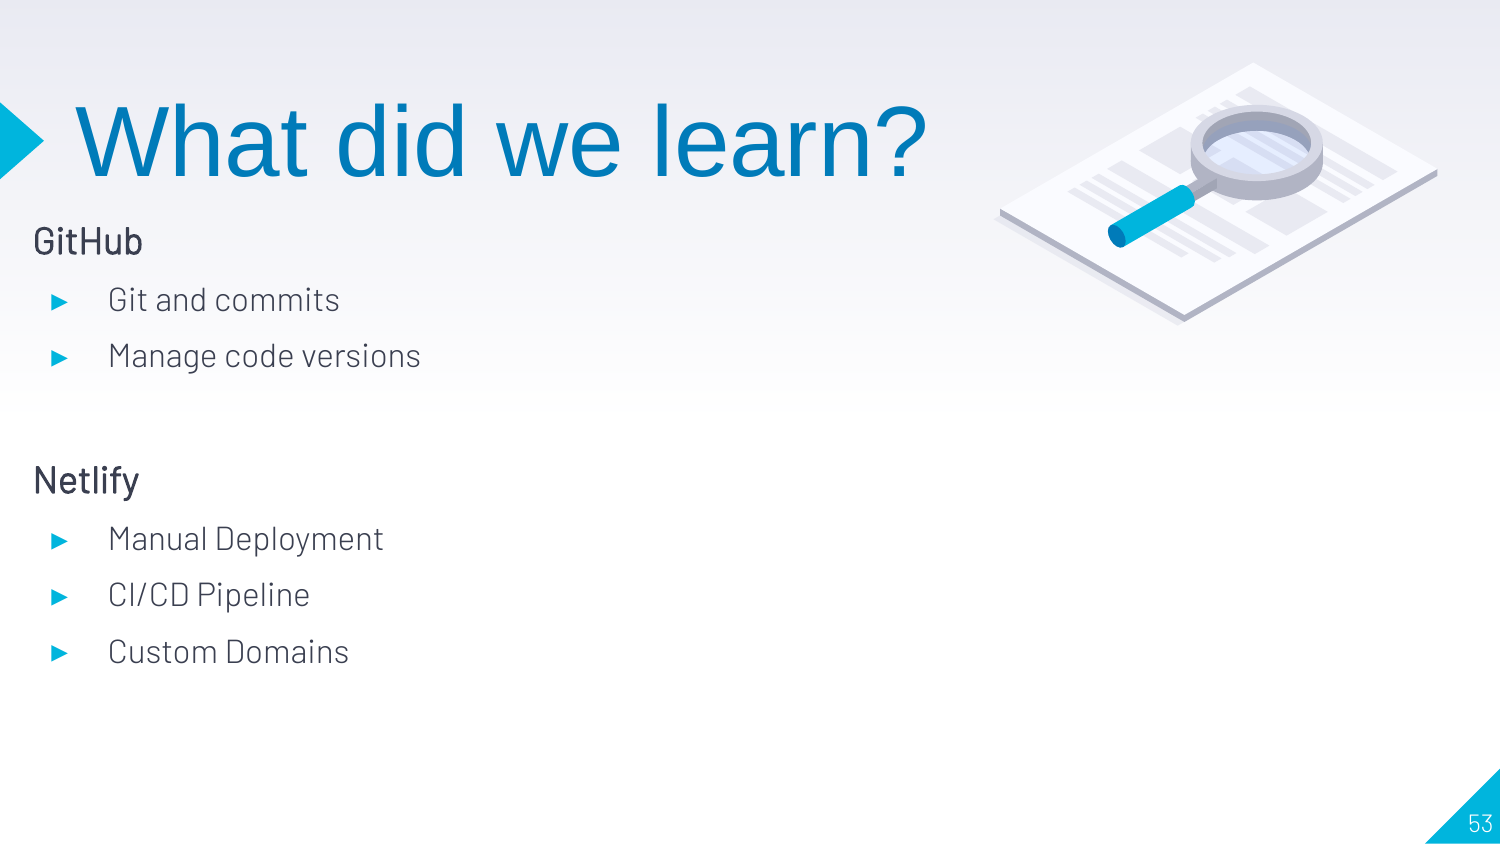

# What did we learn?
GitHub
Git and commits
Manage code versions
Netlify
Manual Deployment
CI/CD Pipeline
Custom Domains
53